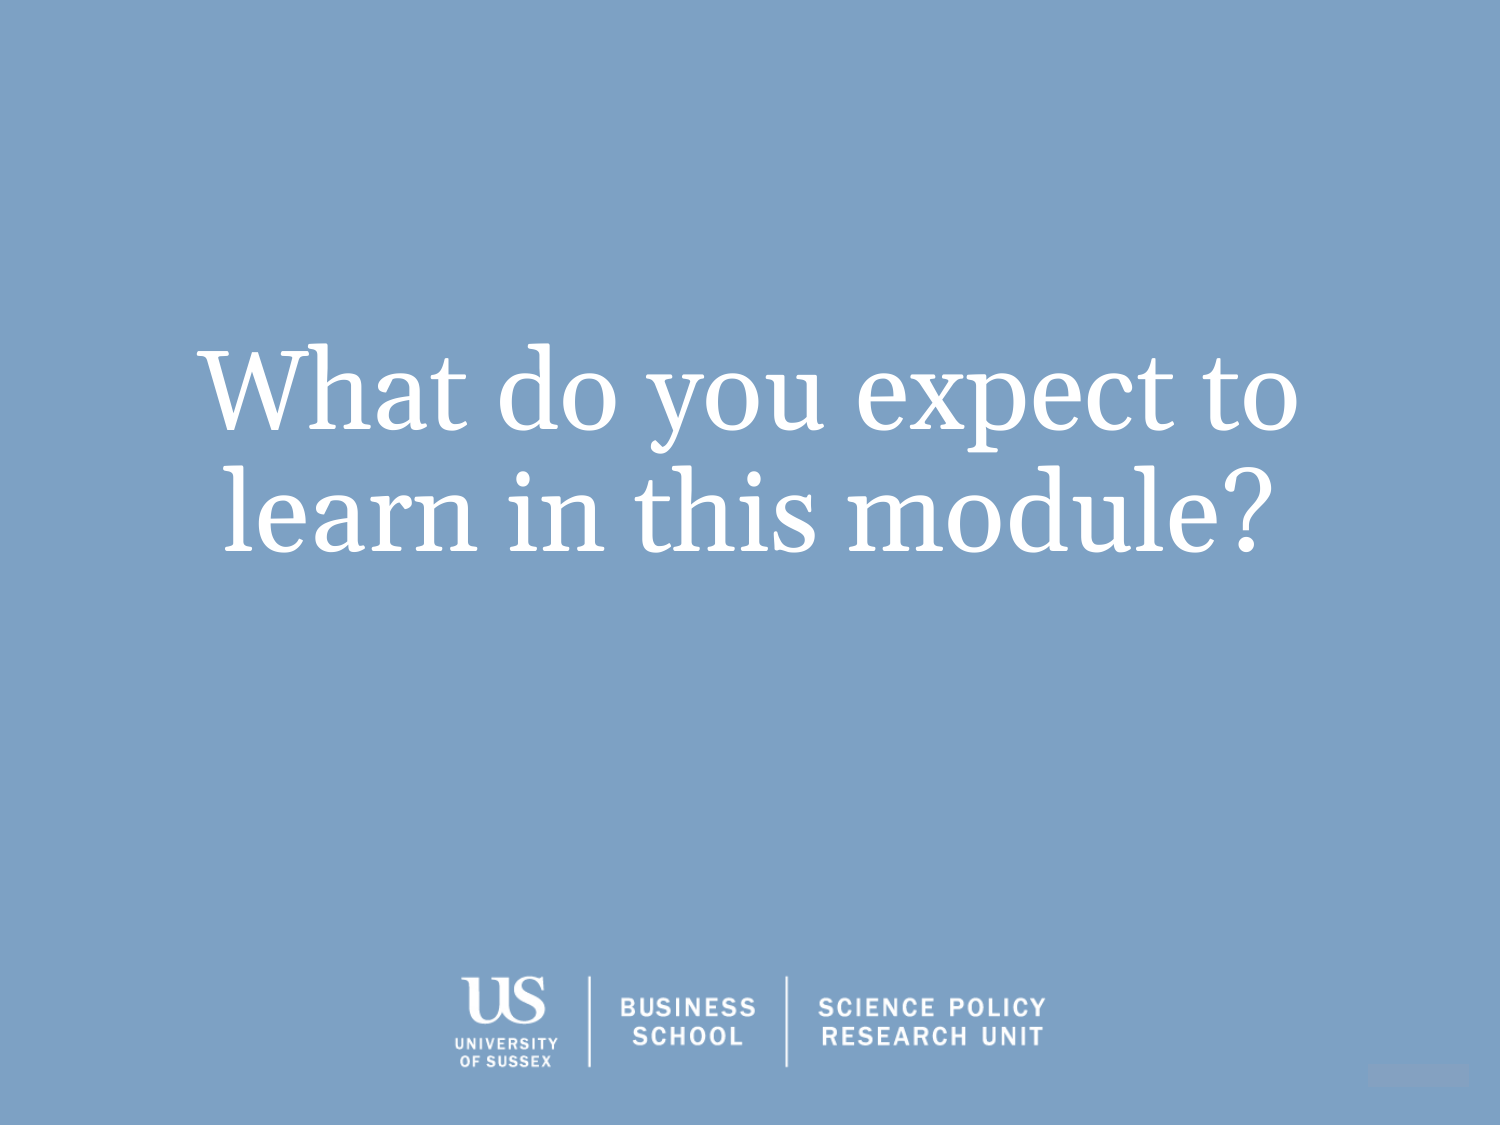

# What do you expect to learn in this module?